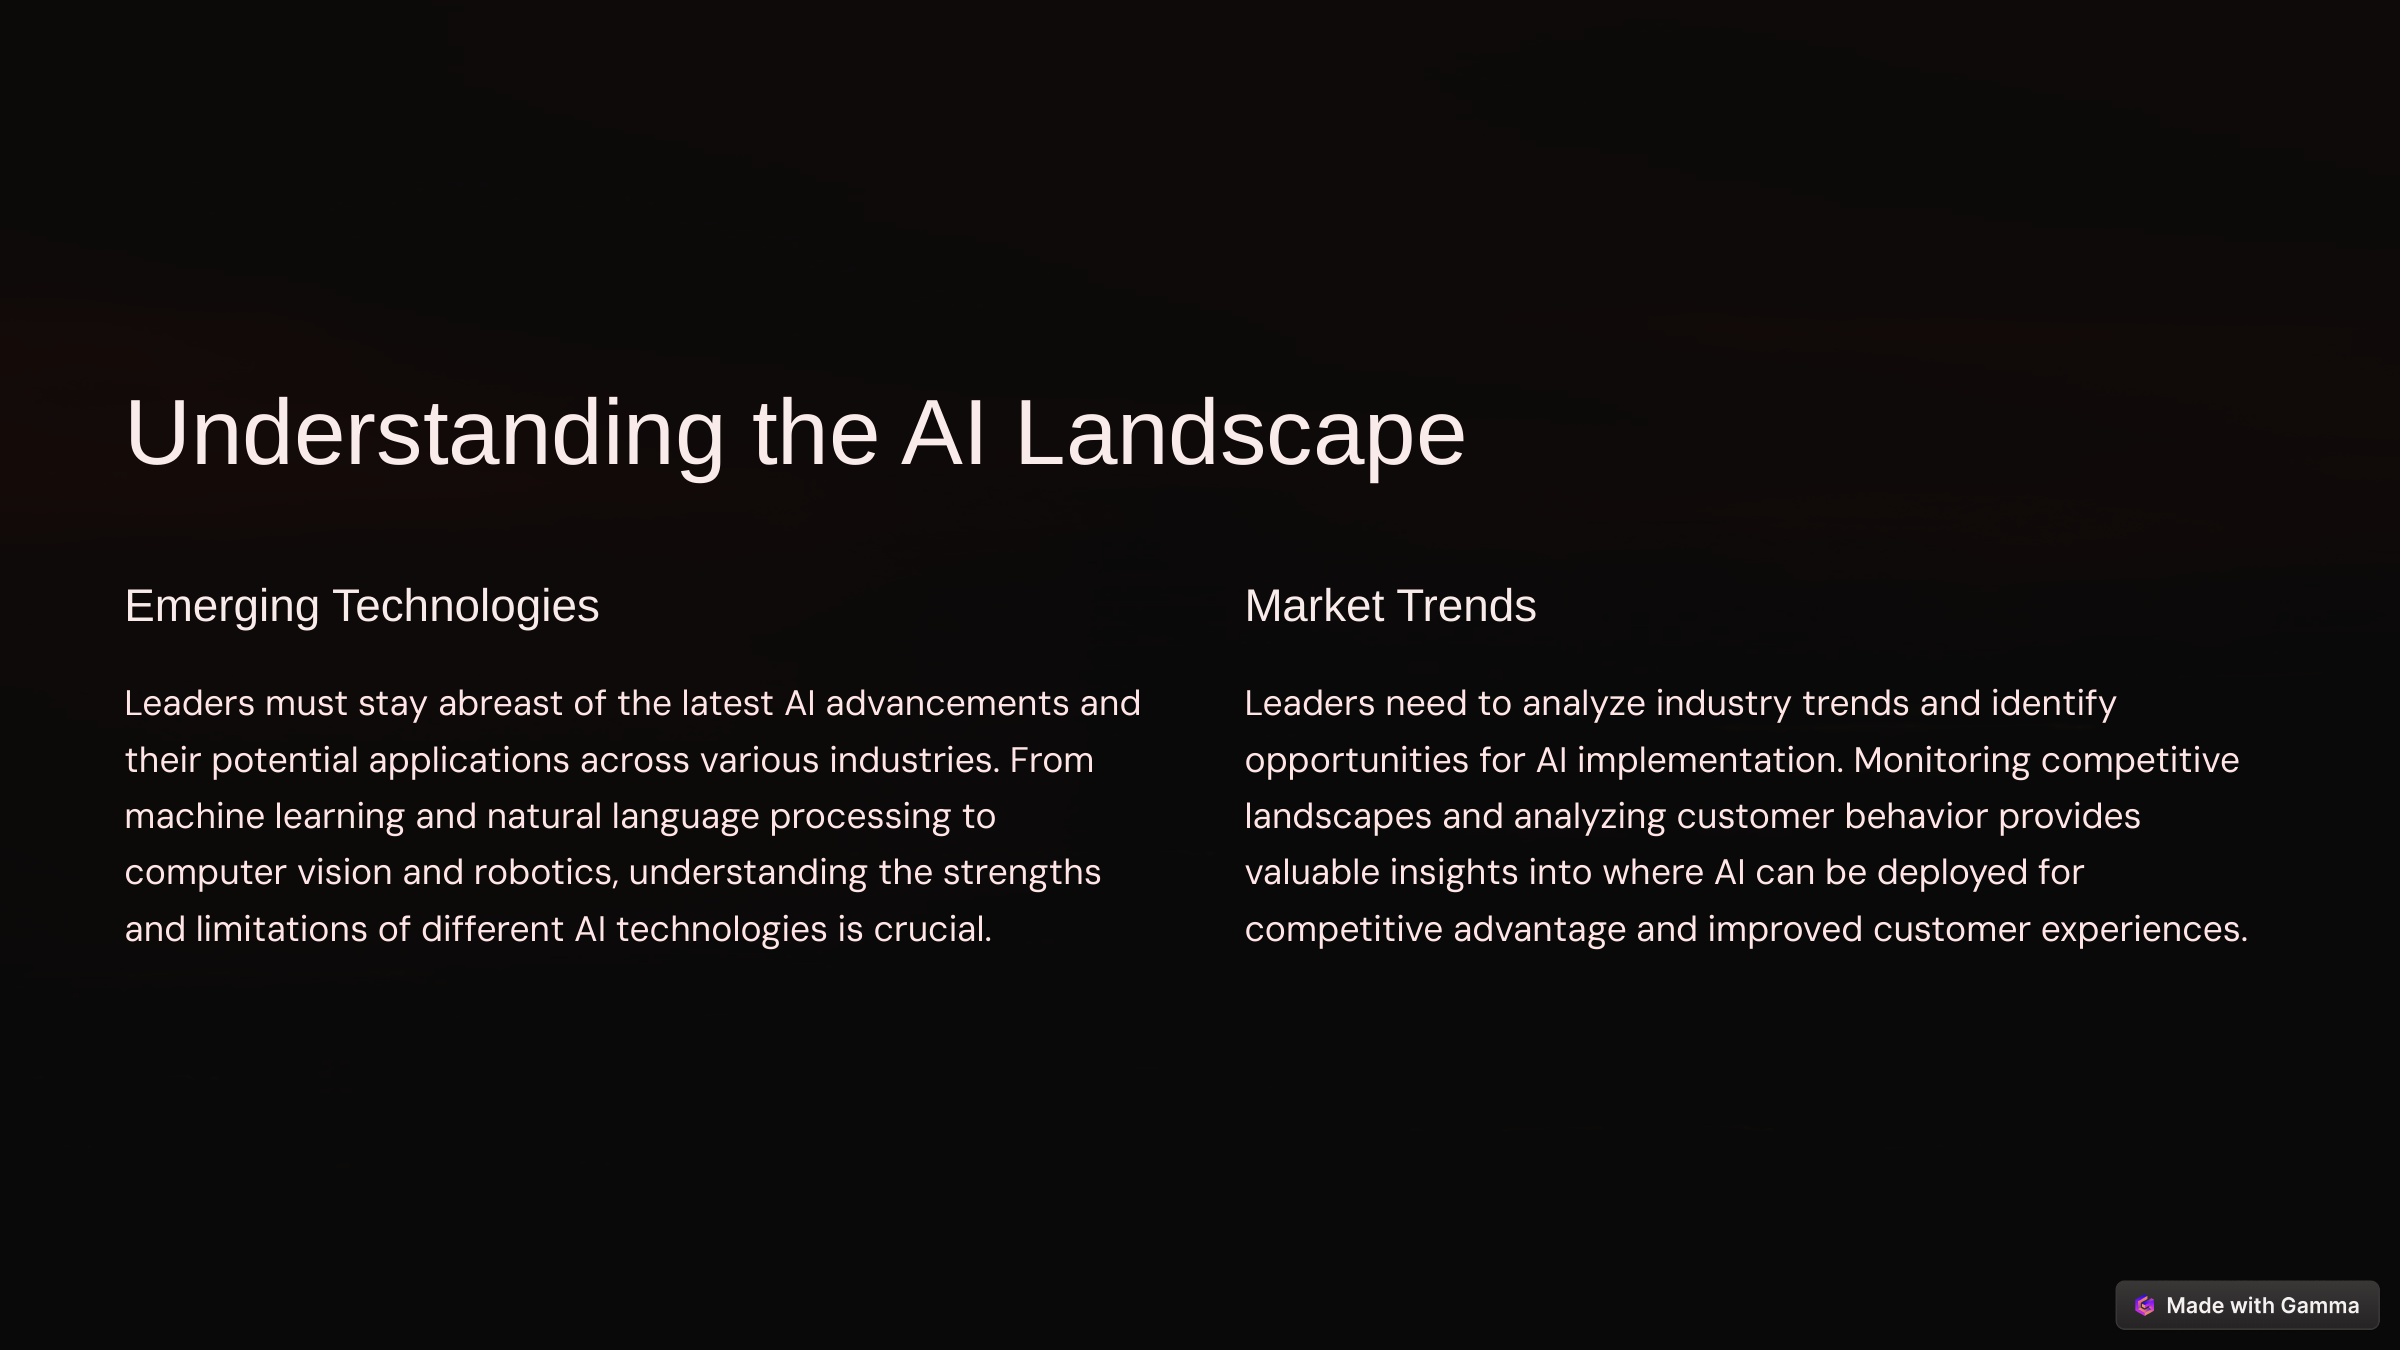

Understanding the AI Landscape
Emerging Technologies
Market Trends
Leaders must stay abreast of the latest AI advancements and their potential applications across various industries. From machine learning and natural language processing to computer vision and robotics, understanding the strengths and limitations of different AI technologies is crucial.
Leaders need to analyze industry trends and identify opportunities for AI implementation. Monitoring competitive landscapes and analyzing customer behavior provides valuable insights into where AI can be deployed for competitive advantage and improved customer experiences.